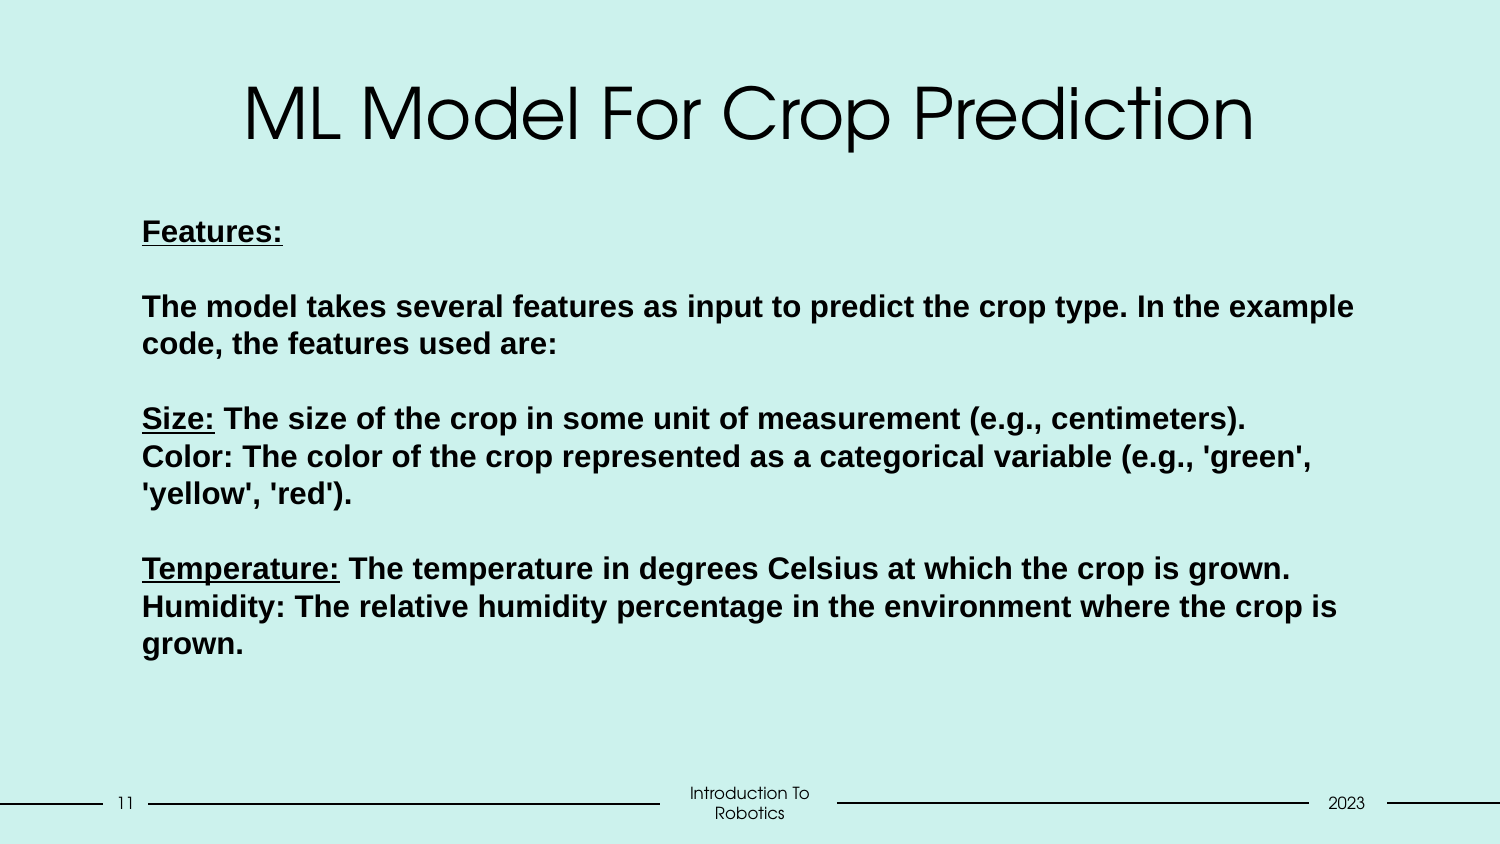

# ML Model For Crop Prediction
Features:

The model takes several features as input to predict the crop type. In the example code, the features used are:

Size: The size of the crop in some unit of measurement (e.g., centimeters).
Color: The color of the crop represented as a categorical variable (e.g., 'green', 'yellow', 'red').

Temperature: The temperature in degrees Celsius at which the crop is grown.
Humidity: The relative humidity percentage in the environment where the crop is grown.

11
Introduction To Robotics
2023